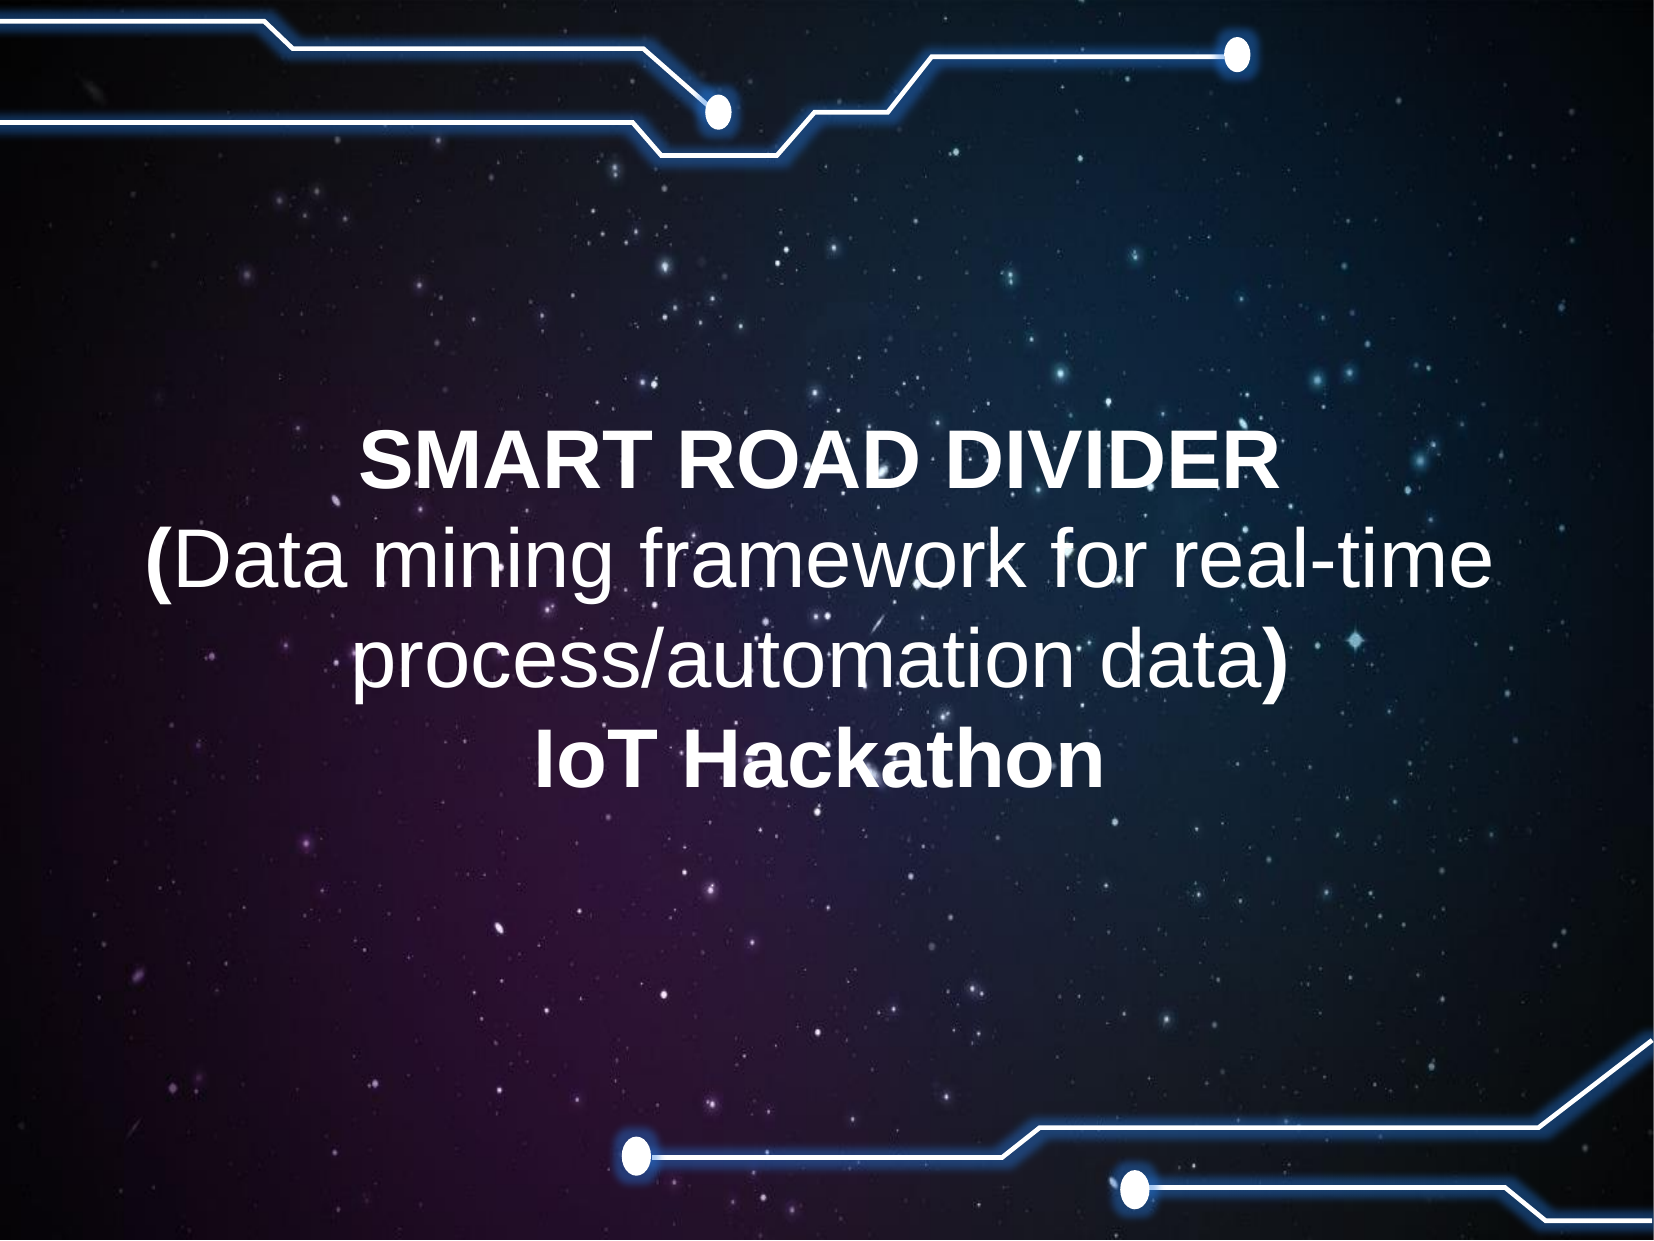

SMART ROAD DIVIDER
(Data mining framework for real-time process/automation data)
IoT Hackathon